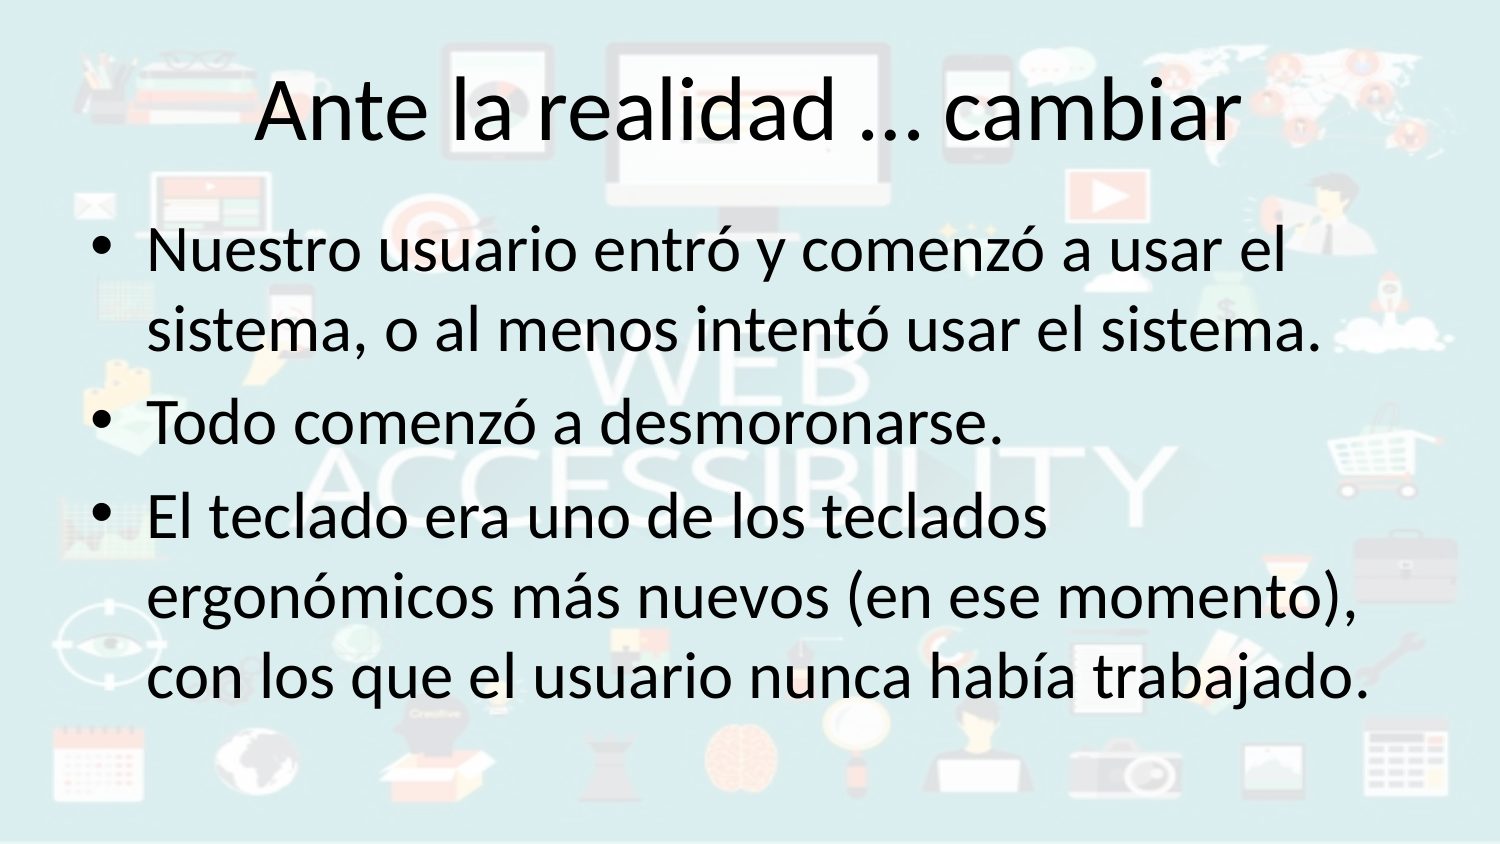

# Ante la realidad … cambiar
Nuestro usuario entró y comenzó a usar el sistema, o al menos intentó usar el sistema.
Todo comenzó a desmoronarse.
El teclado era uno de los teclados ergonómicos más nuevos (en ese momento), con los que el usuario nunca había trabajado.